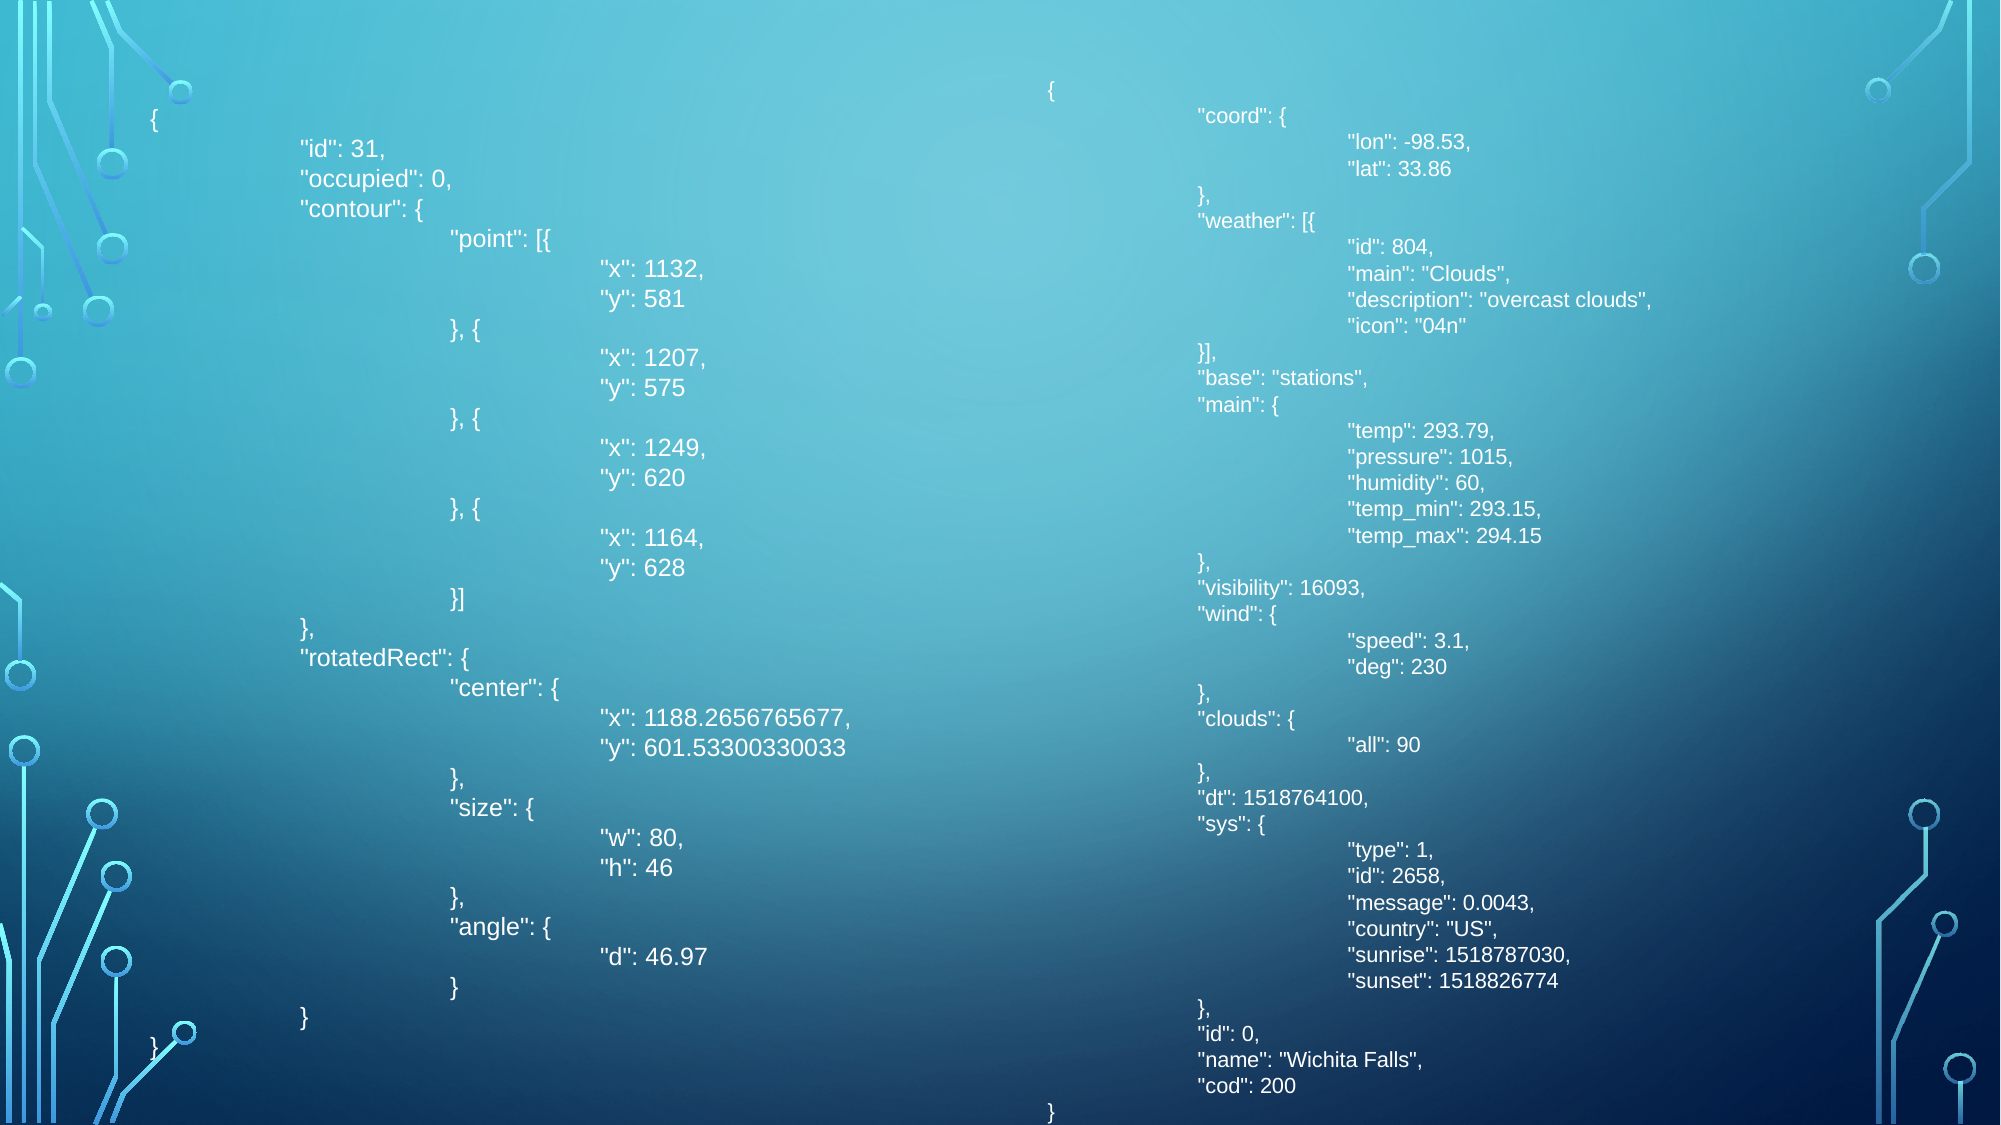

{
	"coord": {
		"lon": -98.53,
		"lat": 33.86
	},
	"weather": [{
		"id": 804,
		"main": "Clouds",
		"description": "overcast clouds",
		"icon": "04n"
	}],
	"base": "stations",
	"main": {
		"temp": 293.79,
		"pressure": 1015,
		"humidity": 60,
		"temp_min": 293.15,
		"temp_max": 294.15
	},
	"visibility": 16093,
	"wind": {
		"speed": 3.1,
		"deg": 230
	},
	"clouds": {
		"all": 90
	},
	"dt": 1518764100,
	"sys": {
		"type": 1,
		"id": 2658,
		"message": 0.0043,
		"country": "US",
		"sunrise": 1518787030,
		"sunset": 1518826774
	},
	"id": 0,
	"name": "Wichita Falls",
	"cod": 200
}
{
	"id": 31,
	"occupied": 0,
	"contour": {
		"point": [{
			"x": 1132,
			"y": 581
		}, {
			"x": 1207,
			"y": 575
		}, {
			"x": 1249,
			"y": 620
		}, {
			"x": 1164,
			"y": 628
		}]
	},
	"rotatedRect": {
		"center": {
			"x": 1188.2656765677,
			"y": 601.53300330033
		},
		"size": {
			"w": 80,
			"h": 46
		},
		"angle": {
			"d": 46.97
		}
	}
}